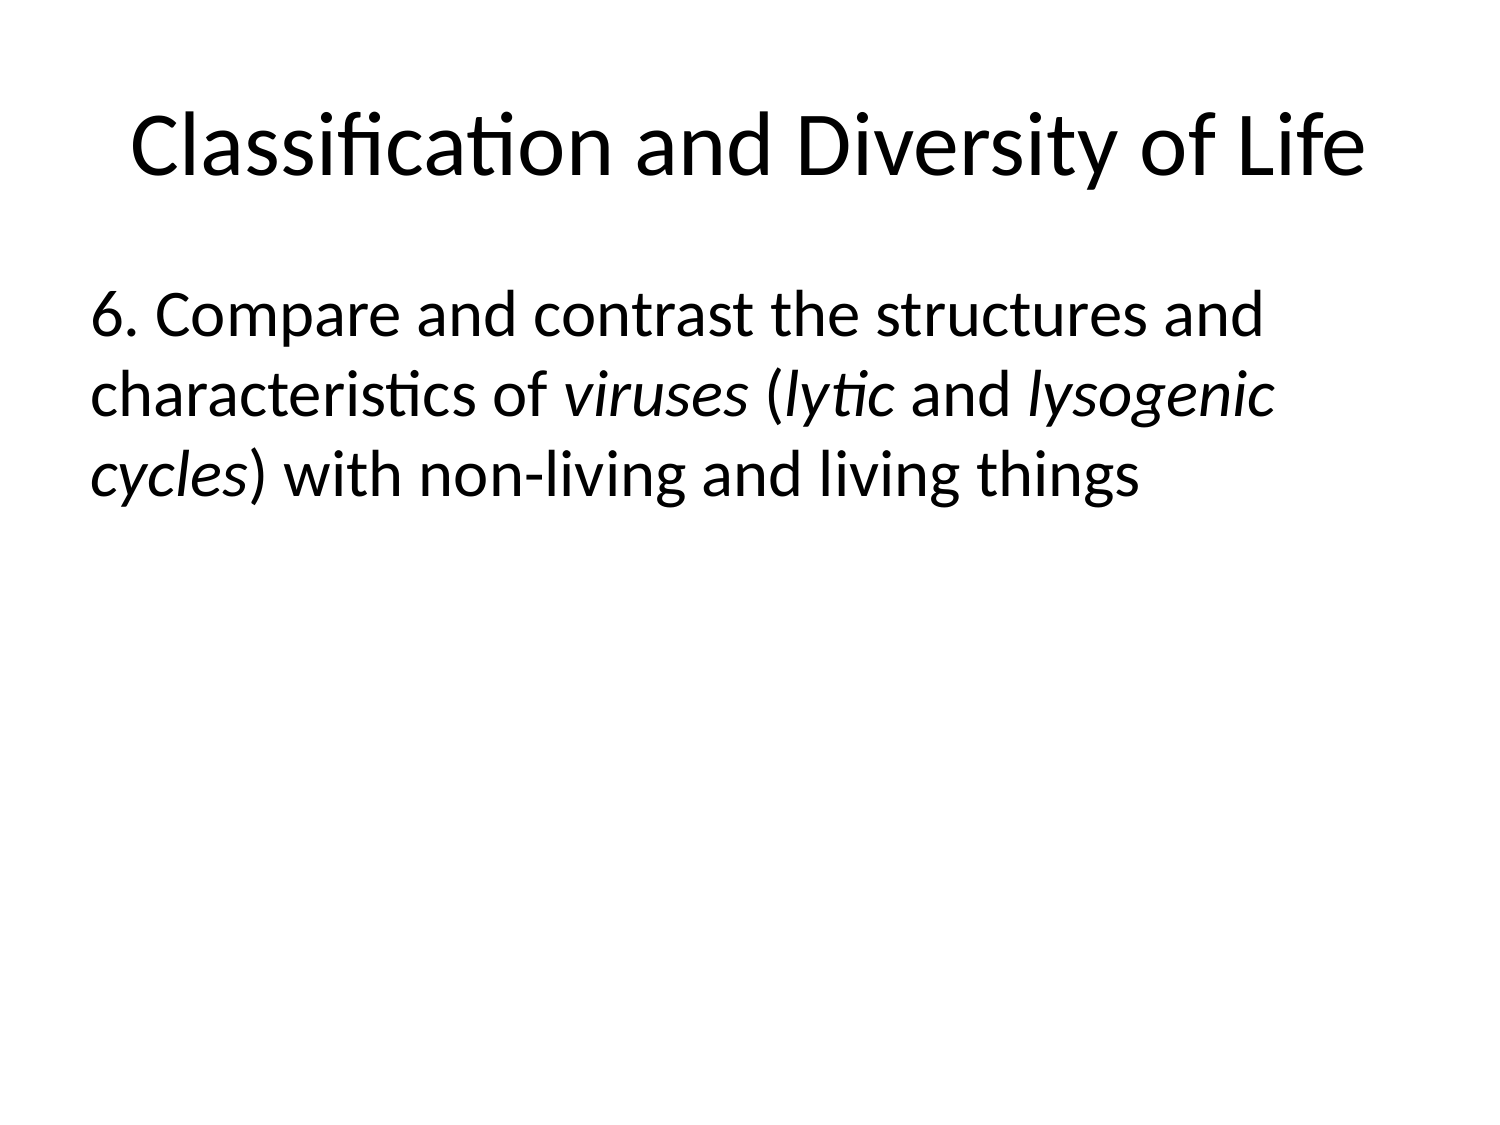

# Classification and Diversity of Life
6. Compare and contrast the structures and characteristics of viruses (lytic and lysogenic cycles) with non-living and living things